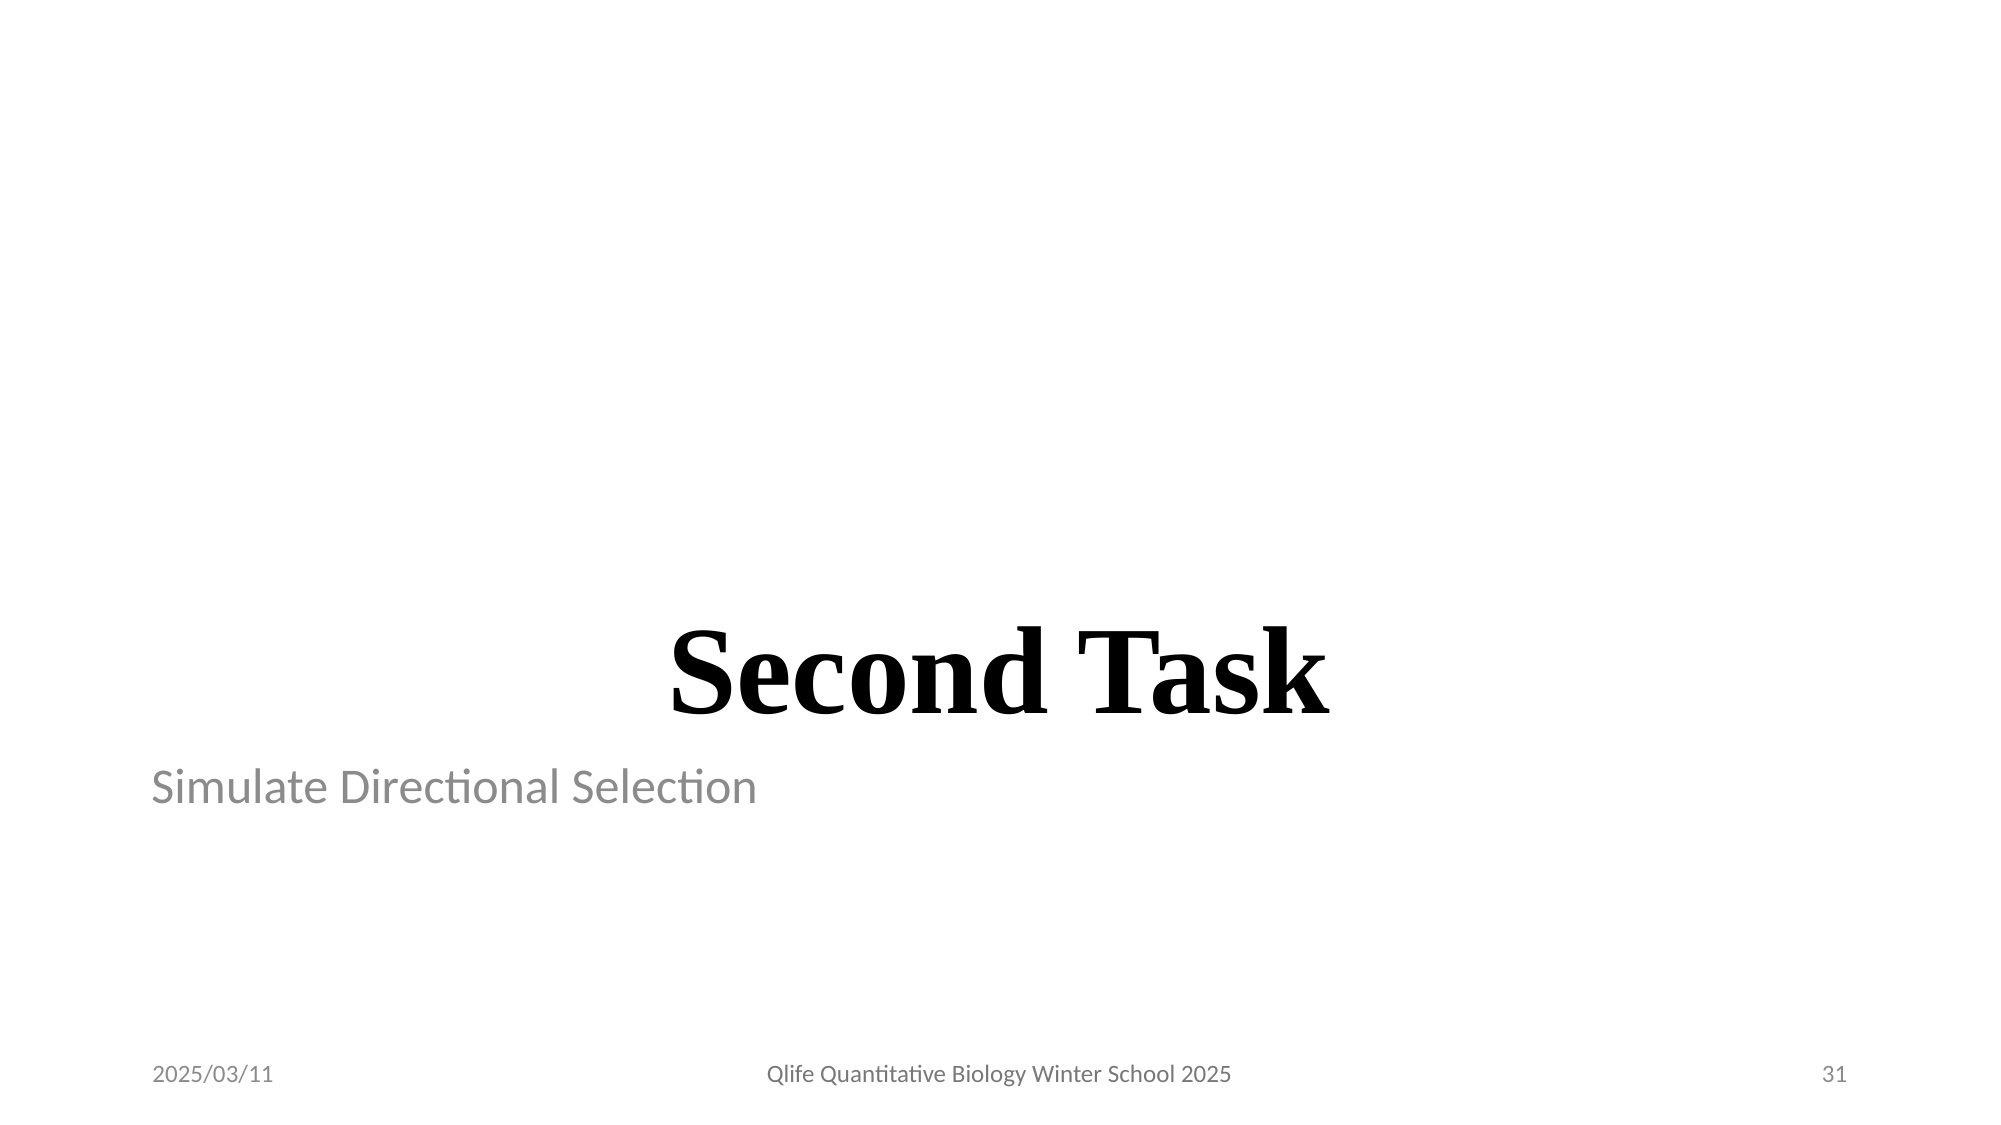

# Second Task
Simulate Directional Selection
2025/03/11
Qlife Quantitative Biology Winter School 2025
31